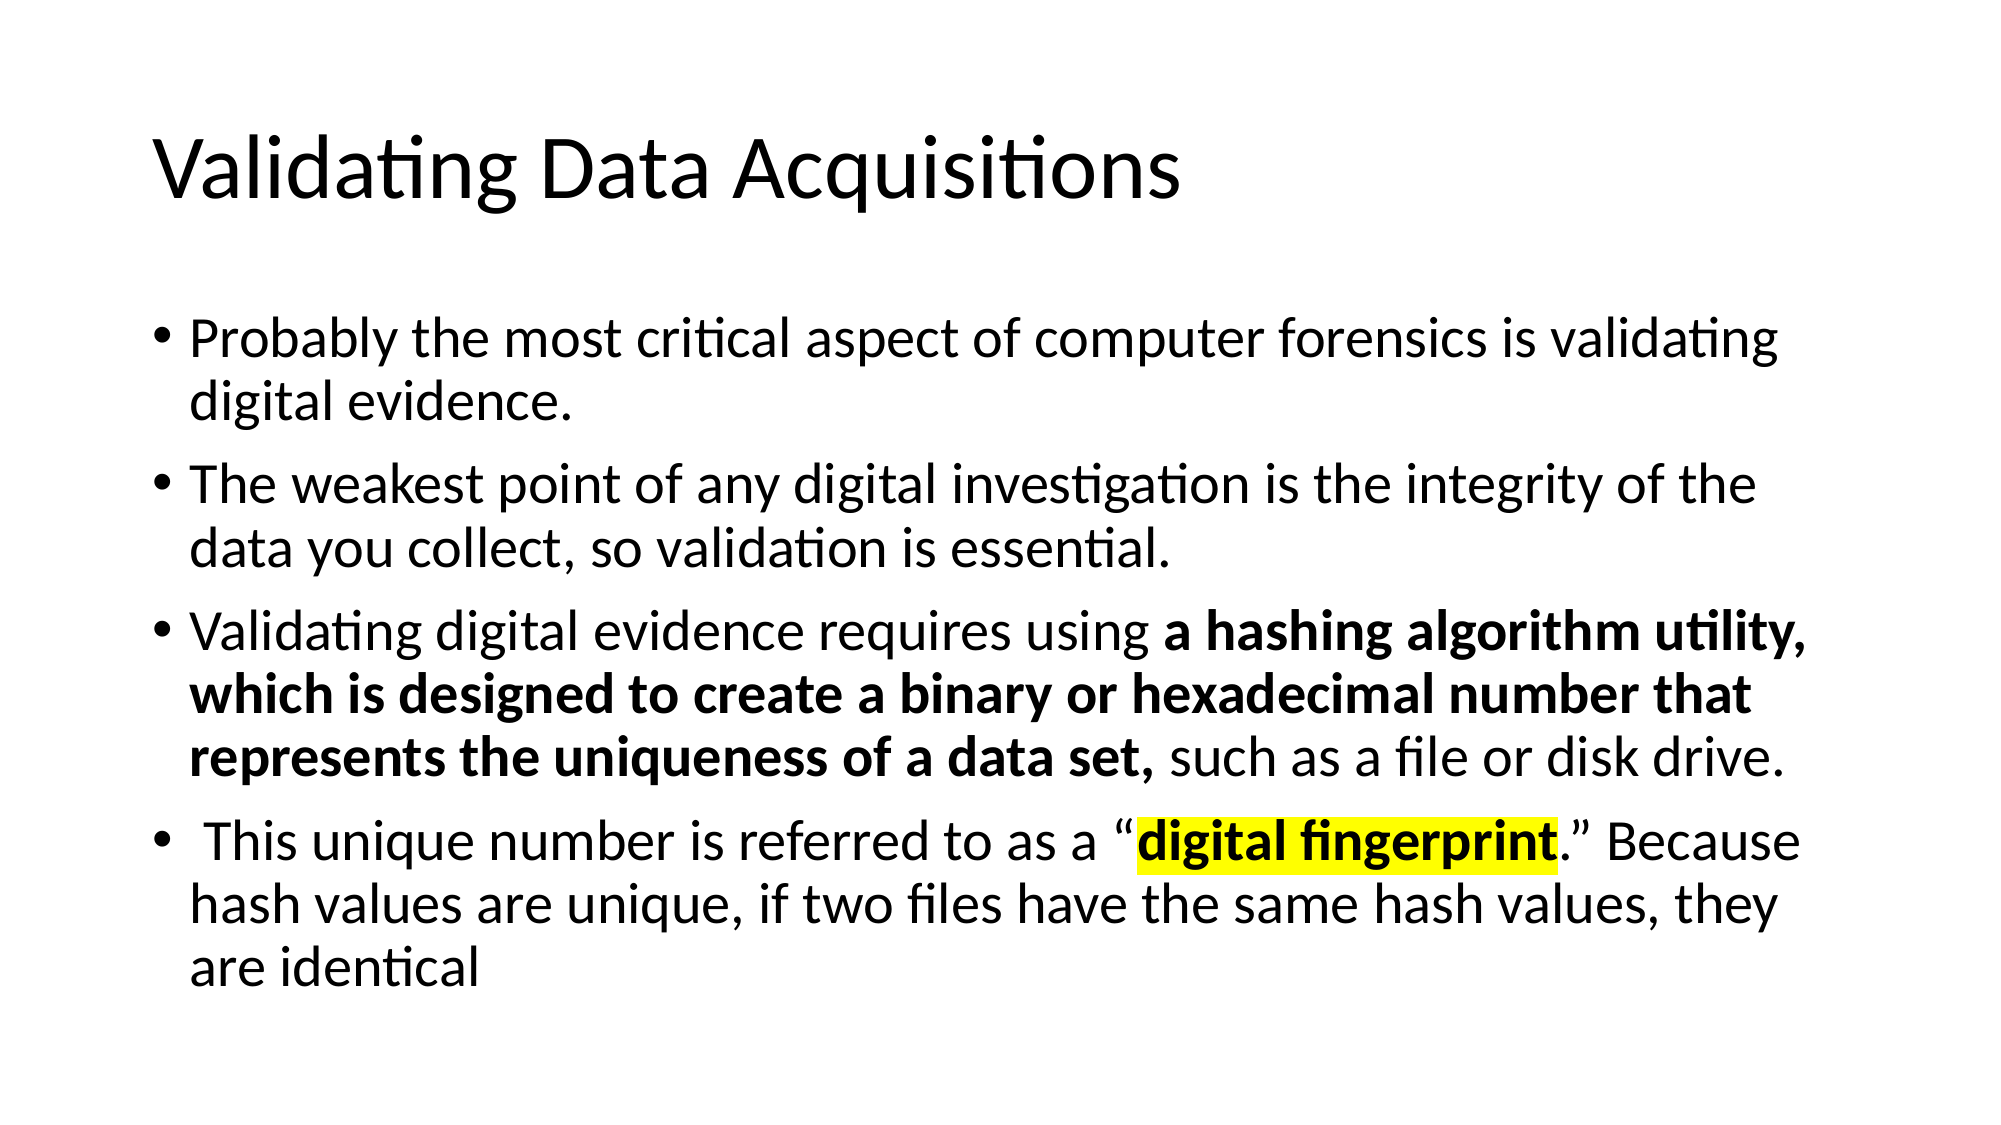

# Validating Data Acquisitions
Probably the most critical aspect of computer forensics is validating digital evidence.
The weakest point of any digital investigation is the integrity of the data you collect, so validation is essential.
Validating digital evidence requires using a hashing algorithm utility, which is designed to create a binary or hexadecimal number that represents the uniqueness of a data set, such as a file or disk drive.
 This unique number is referred to as a “digital fingerprint.” Because hash values are unique, if two files have the same hash values, they are identical